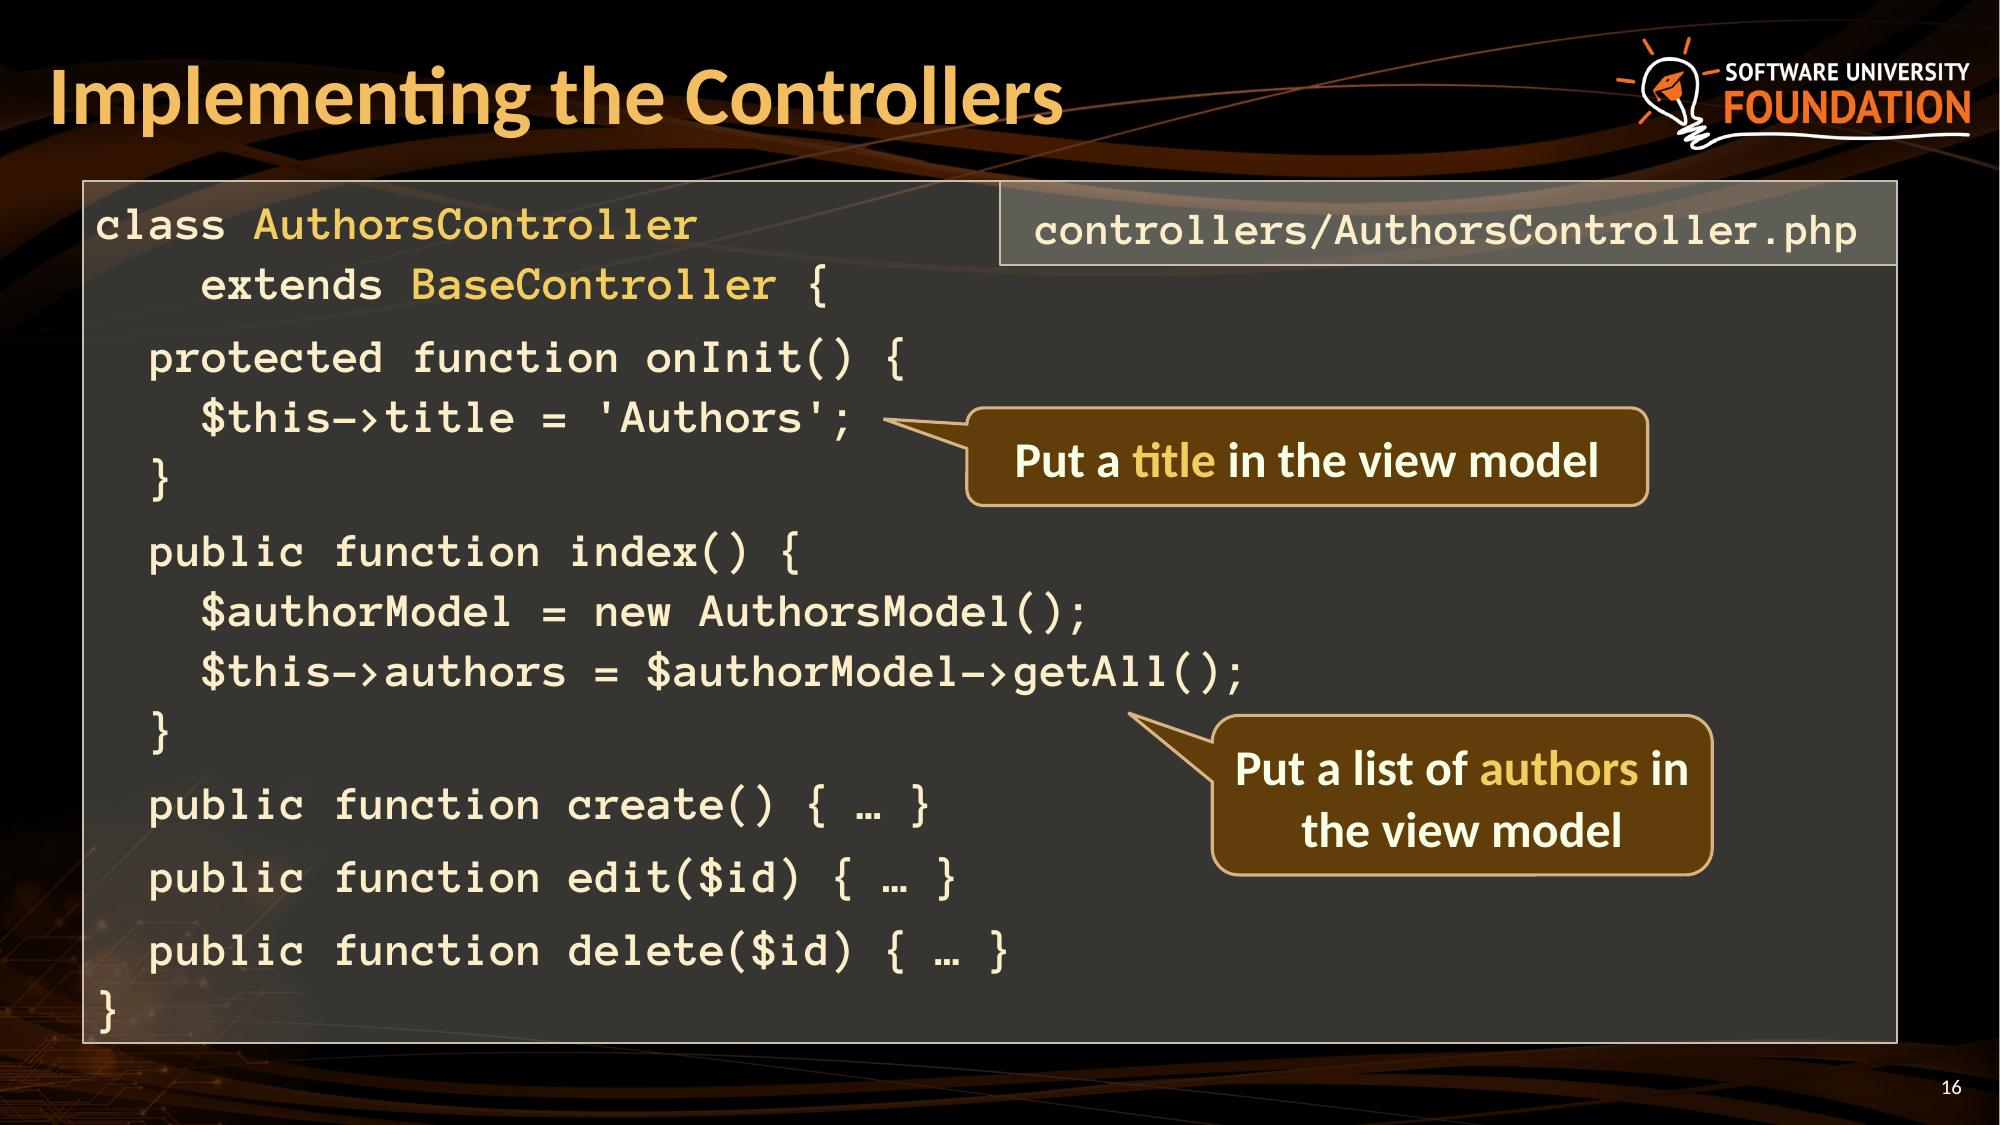

# Implementing the Controllers
class AuthorsController
    extends BaseController {
  protected function onInit() {
    $this->title = 'Authors';
  }
  public function index() {
    $authorModel = new AuthorsModel();
    $this->authors = $authorModel->getAll();
  }
  public function create() { … }
  public function edit($id) { … }
  public function delete($id) { … }
}
controllers/AuthorsController.php
Put a title in the view model
Put a list of authors in the view model
16